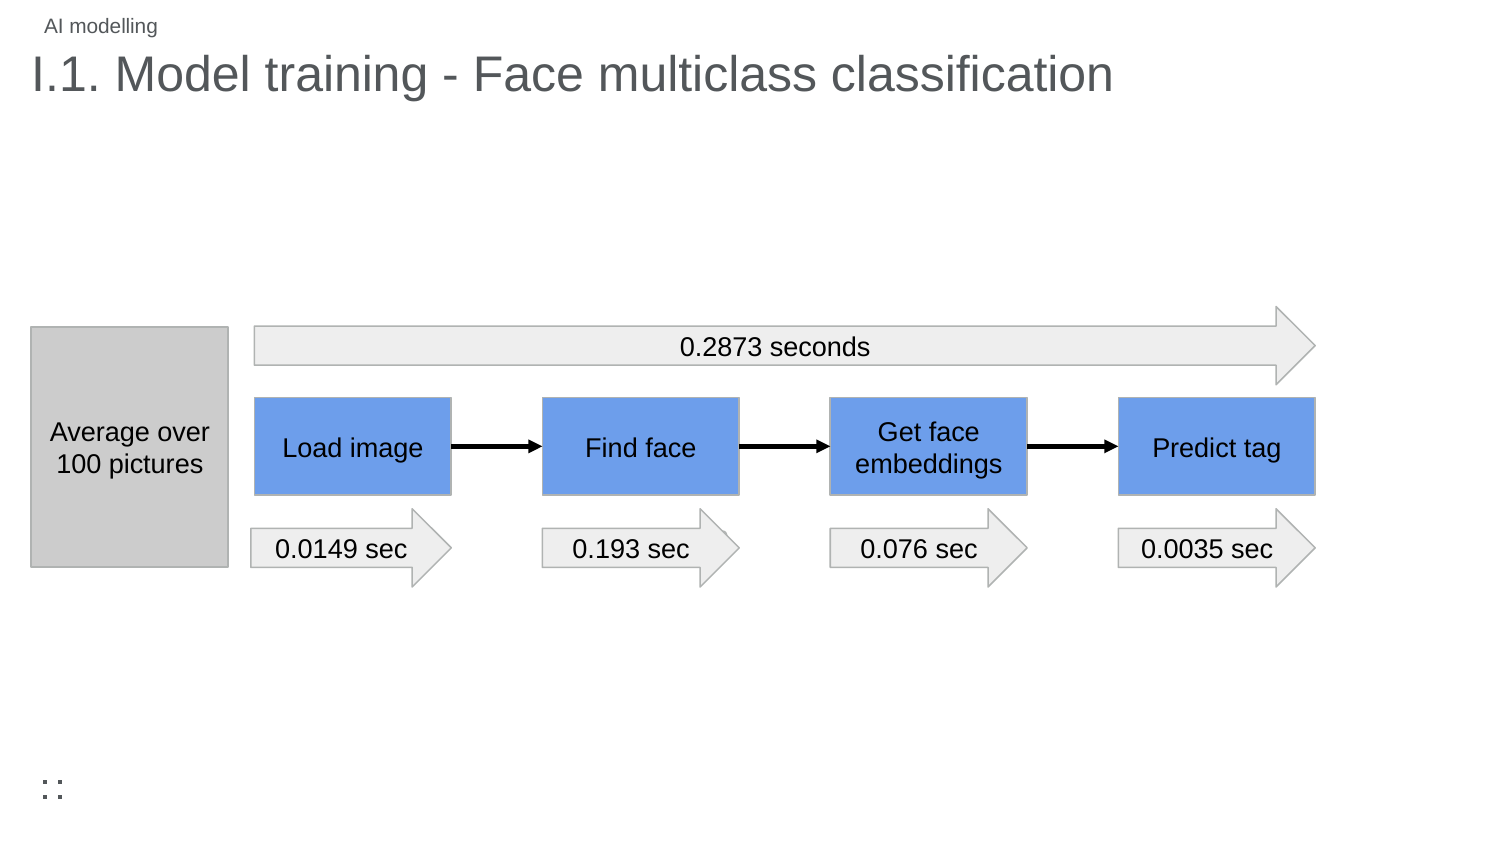

AI modelling
I.1. Model training - Face multiclass classification
0.2873 seconds
Load image
Find face
Get face embeddings
Predict tag
0.0149 sec
0.193 sec
0.076 sec
0.0035 sec
Average over 100 pictures
9